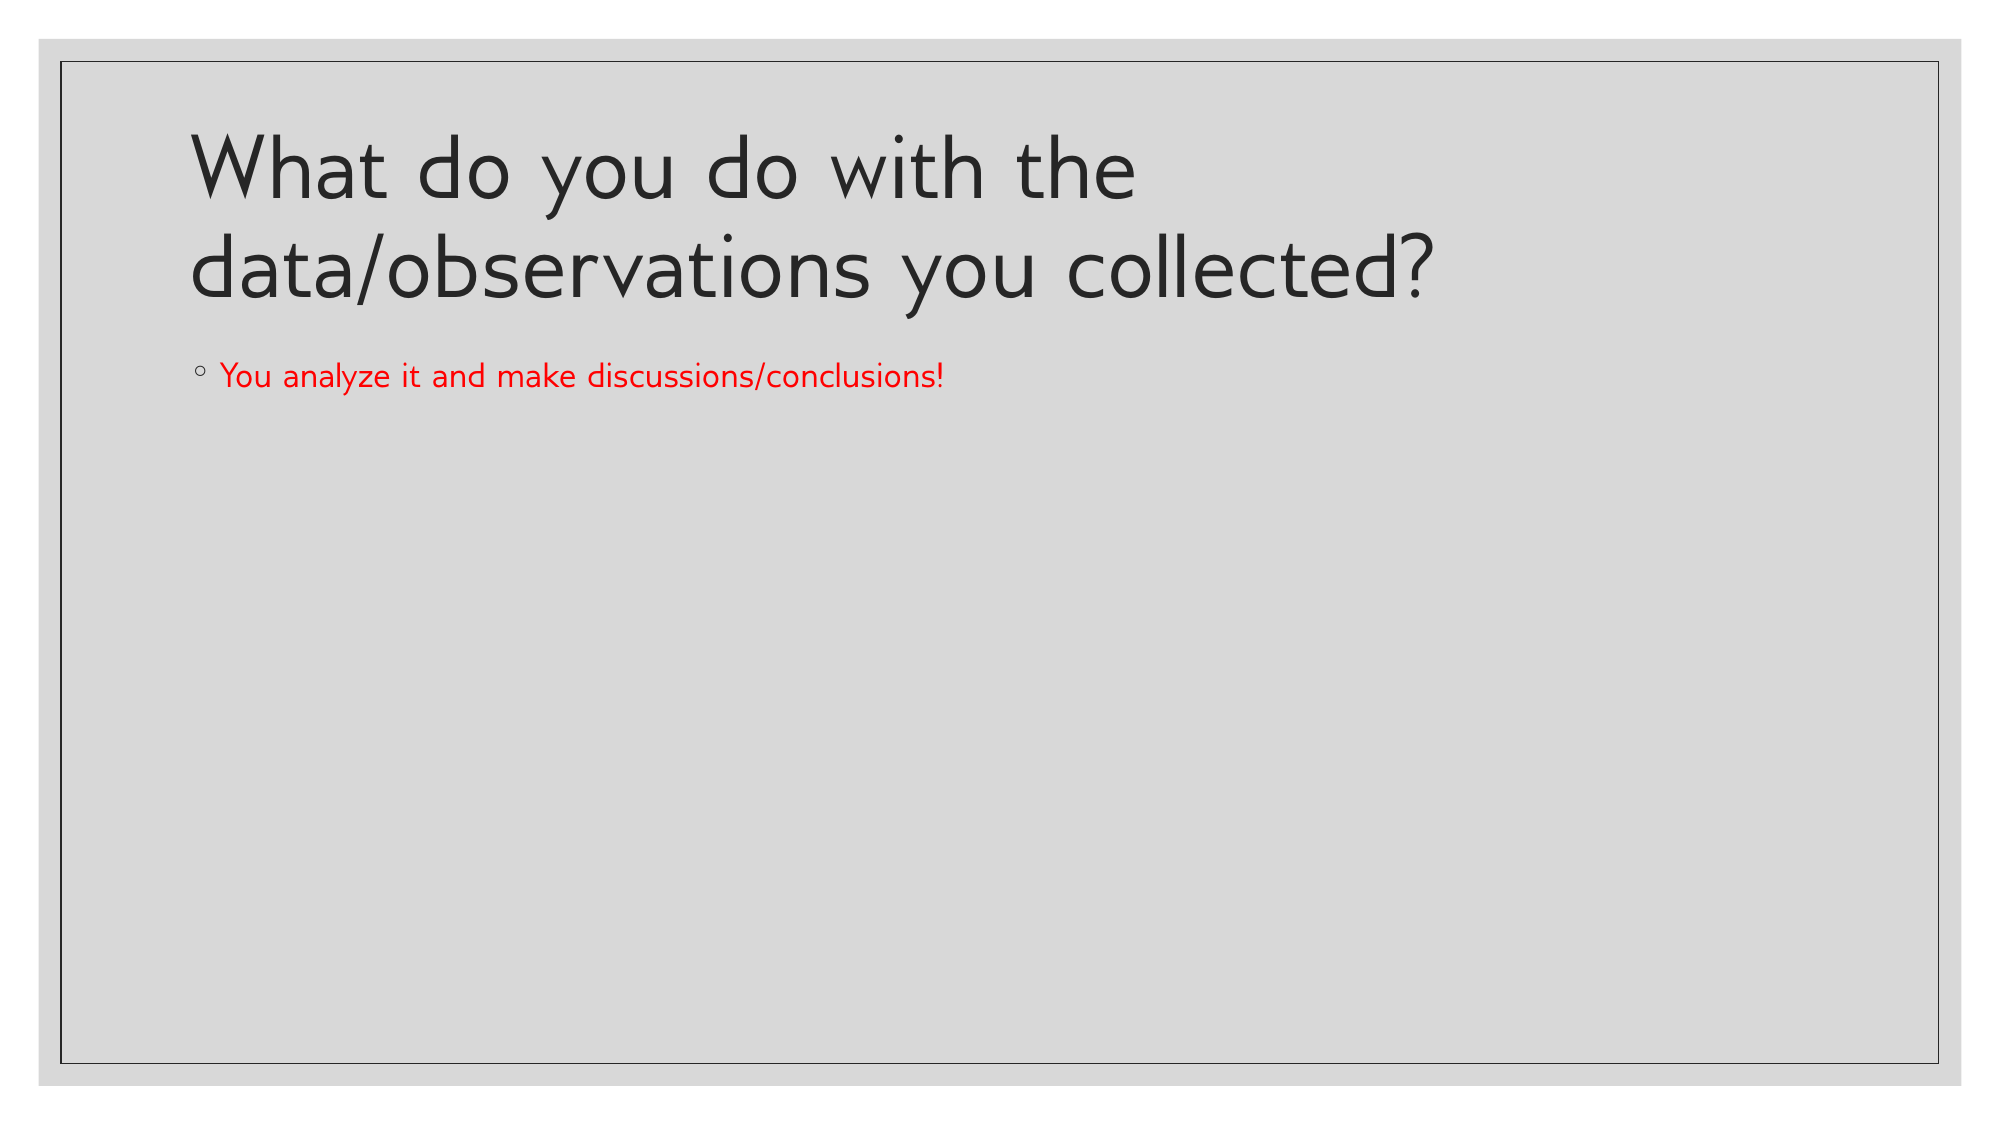

# What do you do with the data/observations you collected?
You analyze it and make discussions/conclusions!